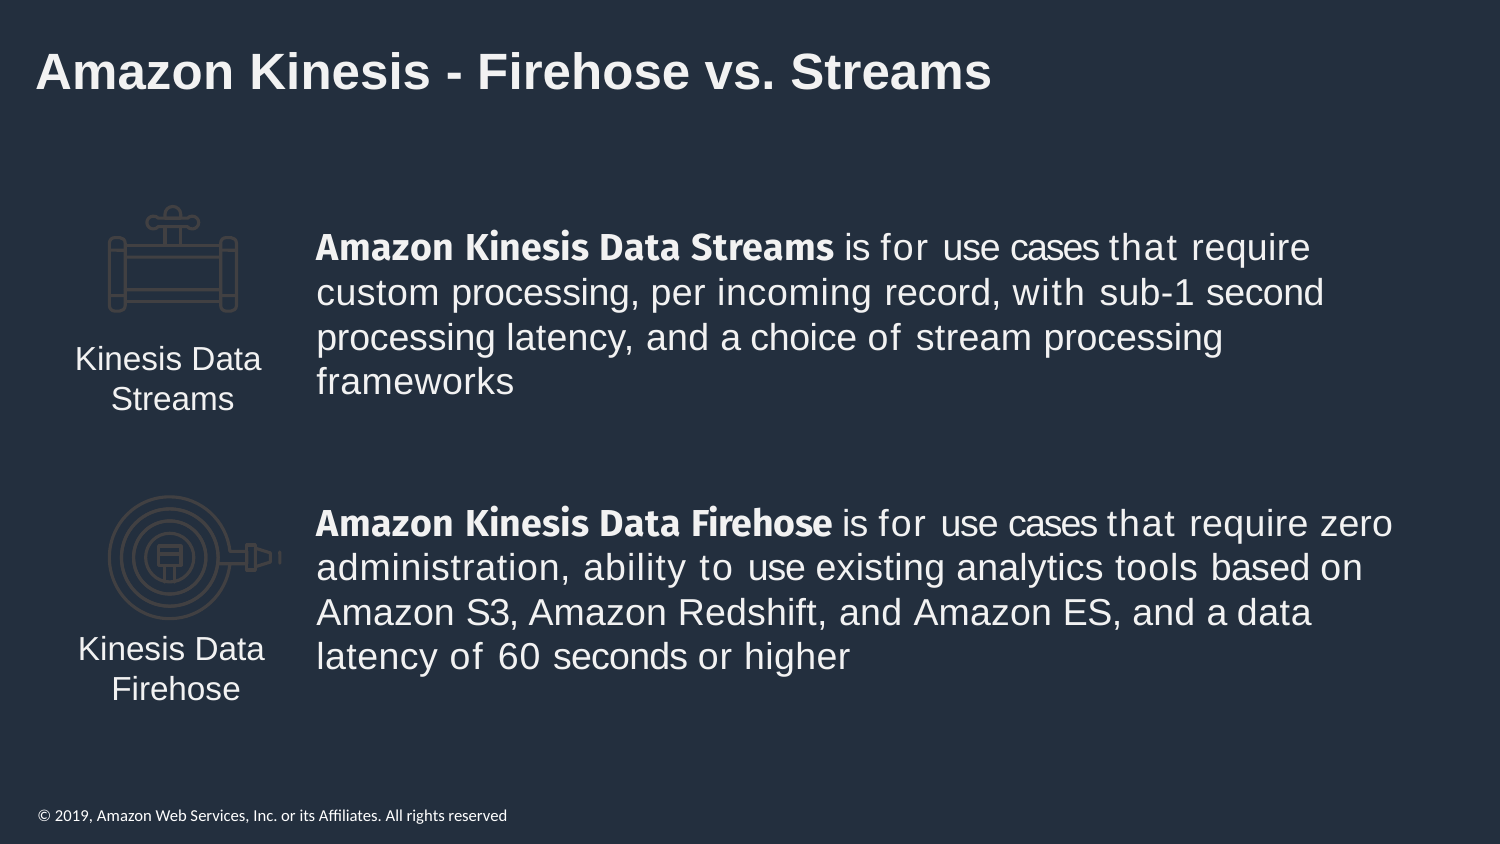

# Amazon Kinesis - Firehose vs. Streams

Amazon Kinesis Data Streams is for use cases that require  custom processing, per incoming record, with sub-1 second  processing latency, and a choice of stream processing  frameworks

Amazon Kinesis Data Firehose is for use cases that require zero  administration, ability to use existing analytics tools based on  Amazon S3, Amazon Redshift, and Amazon ES, and a data latency of 60 seconds or higher
Kinesis Data
Streams

Kinesis Data
Firehose